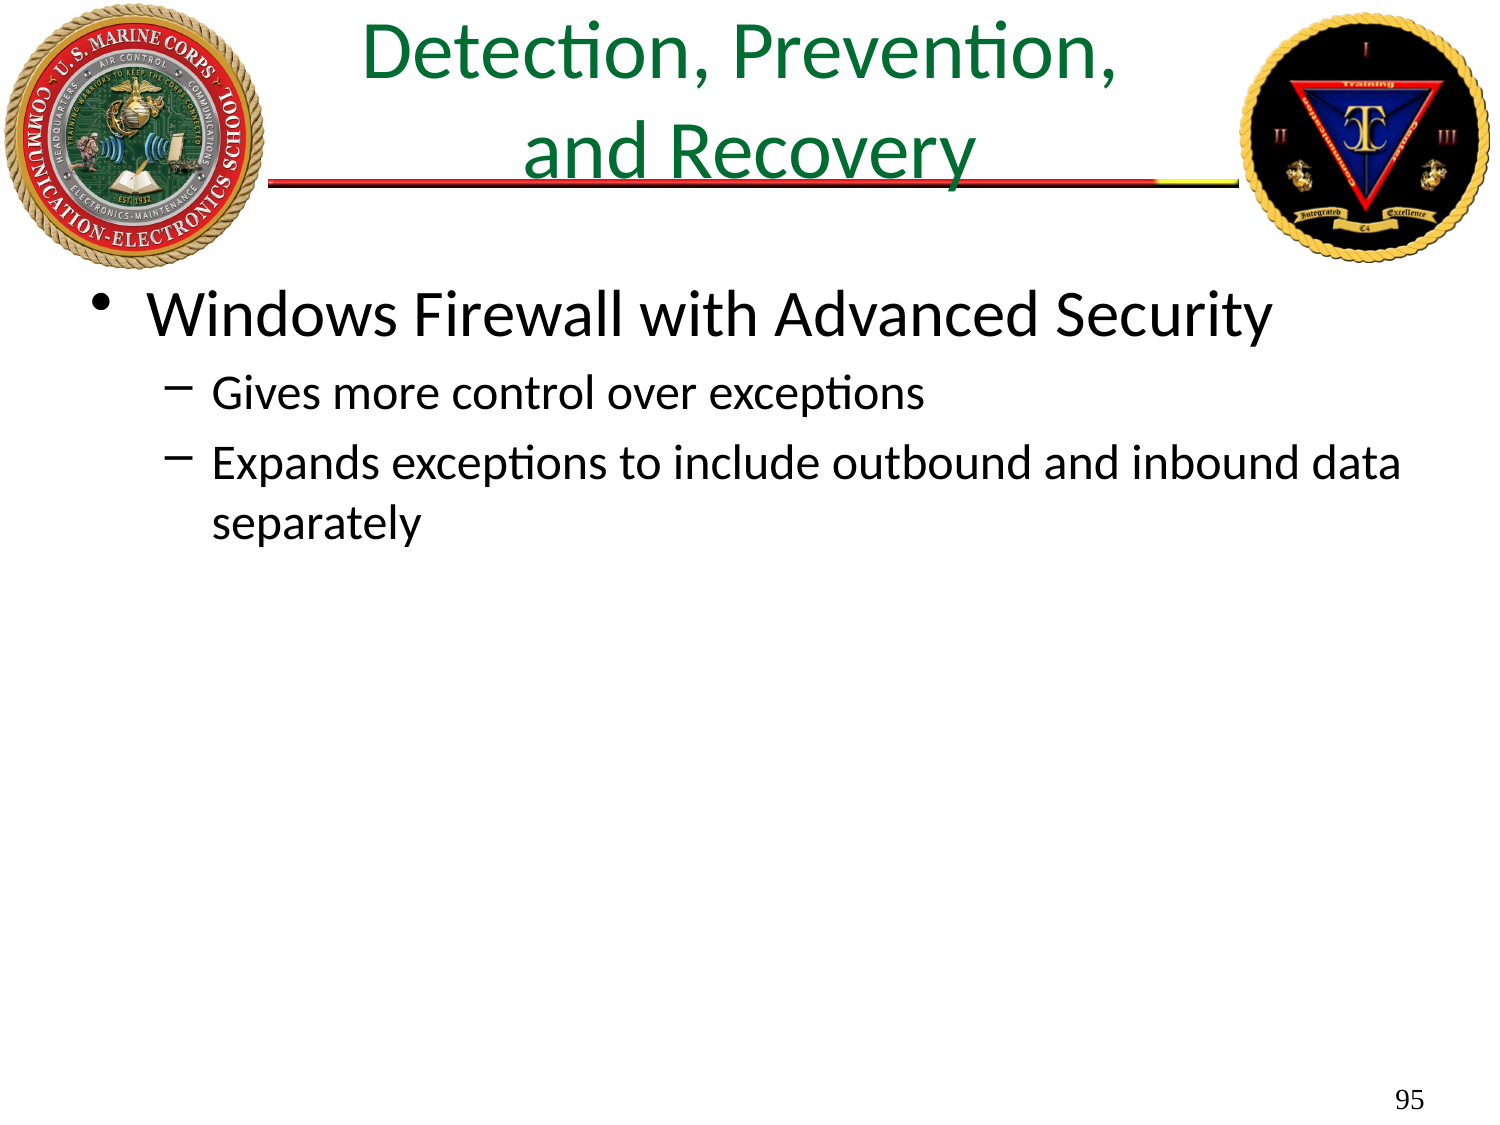

# Detection, Prevention, and Recovery
Windows Firewall with Advanced Security
Gives more control over exceptions
Expands exceptions to include outbound and inbound data separately